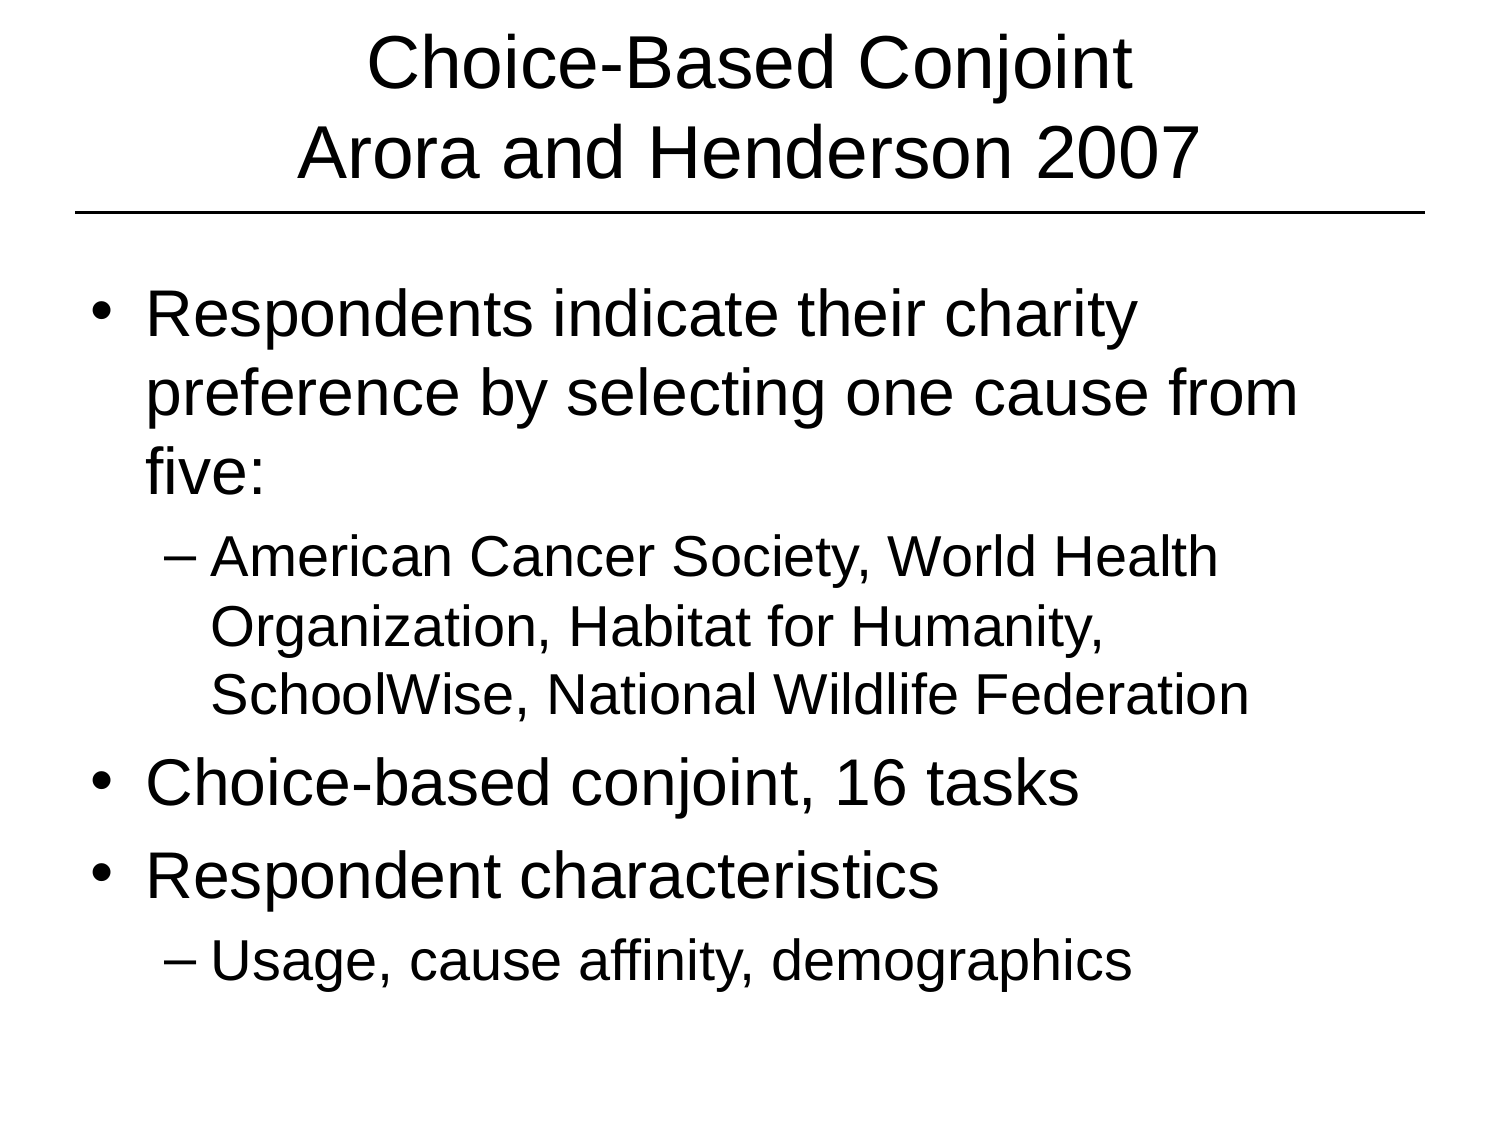

# Choice-Based Conjoint Arora and Henderson 2007
Respondents indicate their charity preference by selecting one cause from five:
American Cancer Society, World Health Organization, Habitat for Humanity, SchoolWise, National Wildlife Federation
Choice-based conjoint, 16 tasks
Respondent characteristics
Usage, cause affinity, demographics